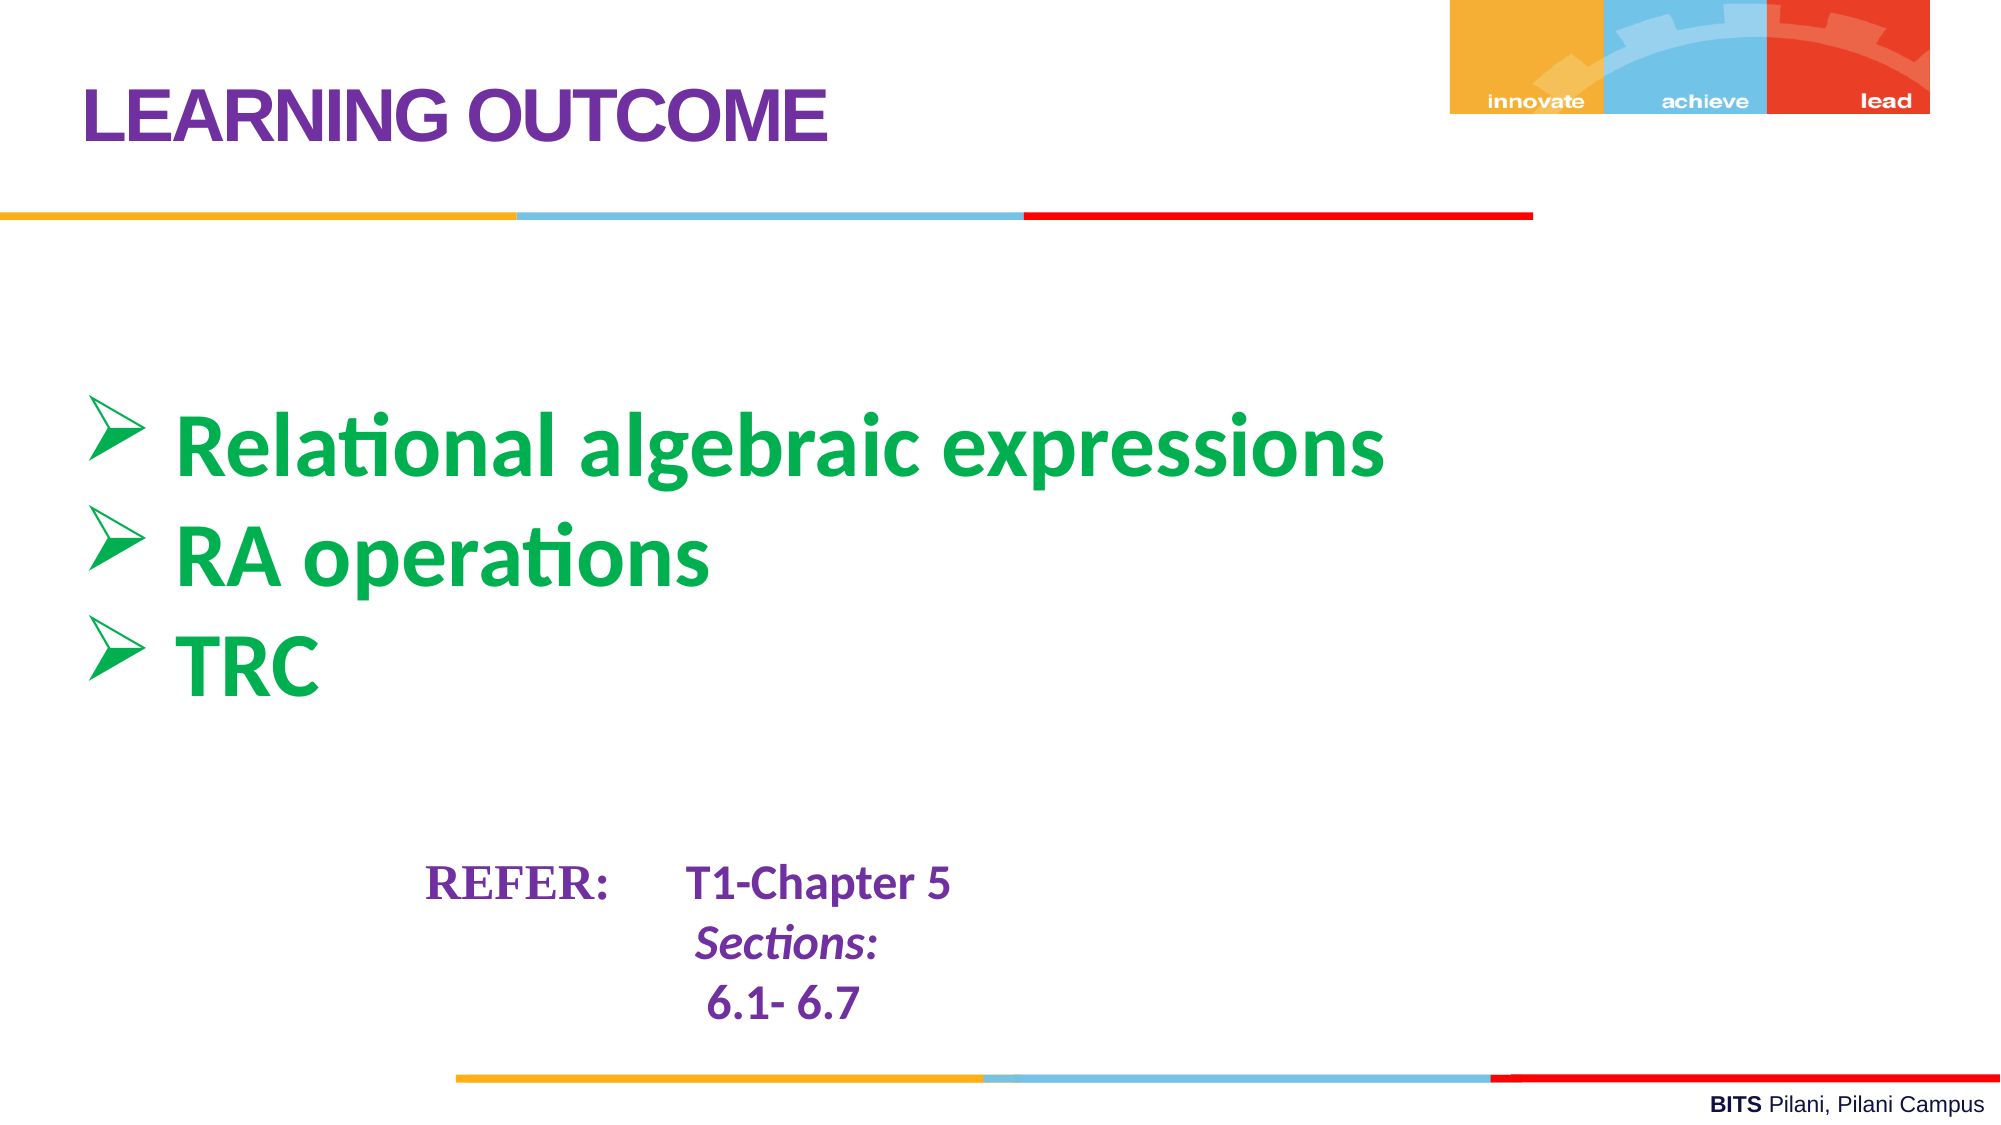

LEARNING OUTCOME

Relational algebraic expressions
RA operations
TRC
REFER:      T1-Chapter 5
                        Sections:
                         6.1- 6.7